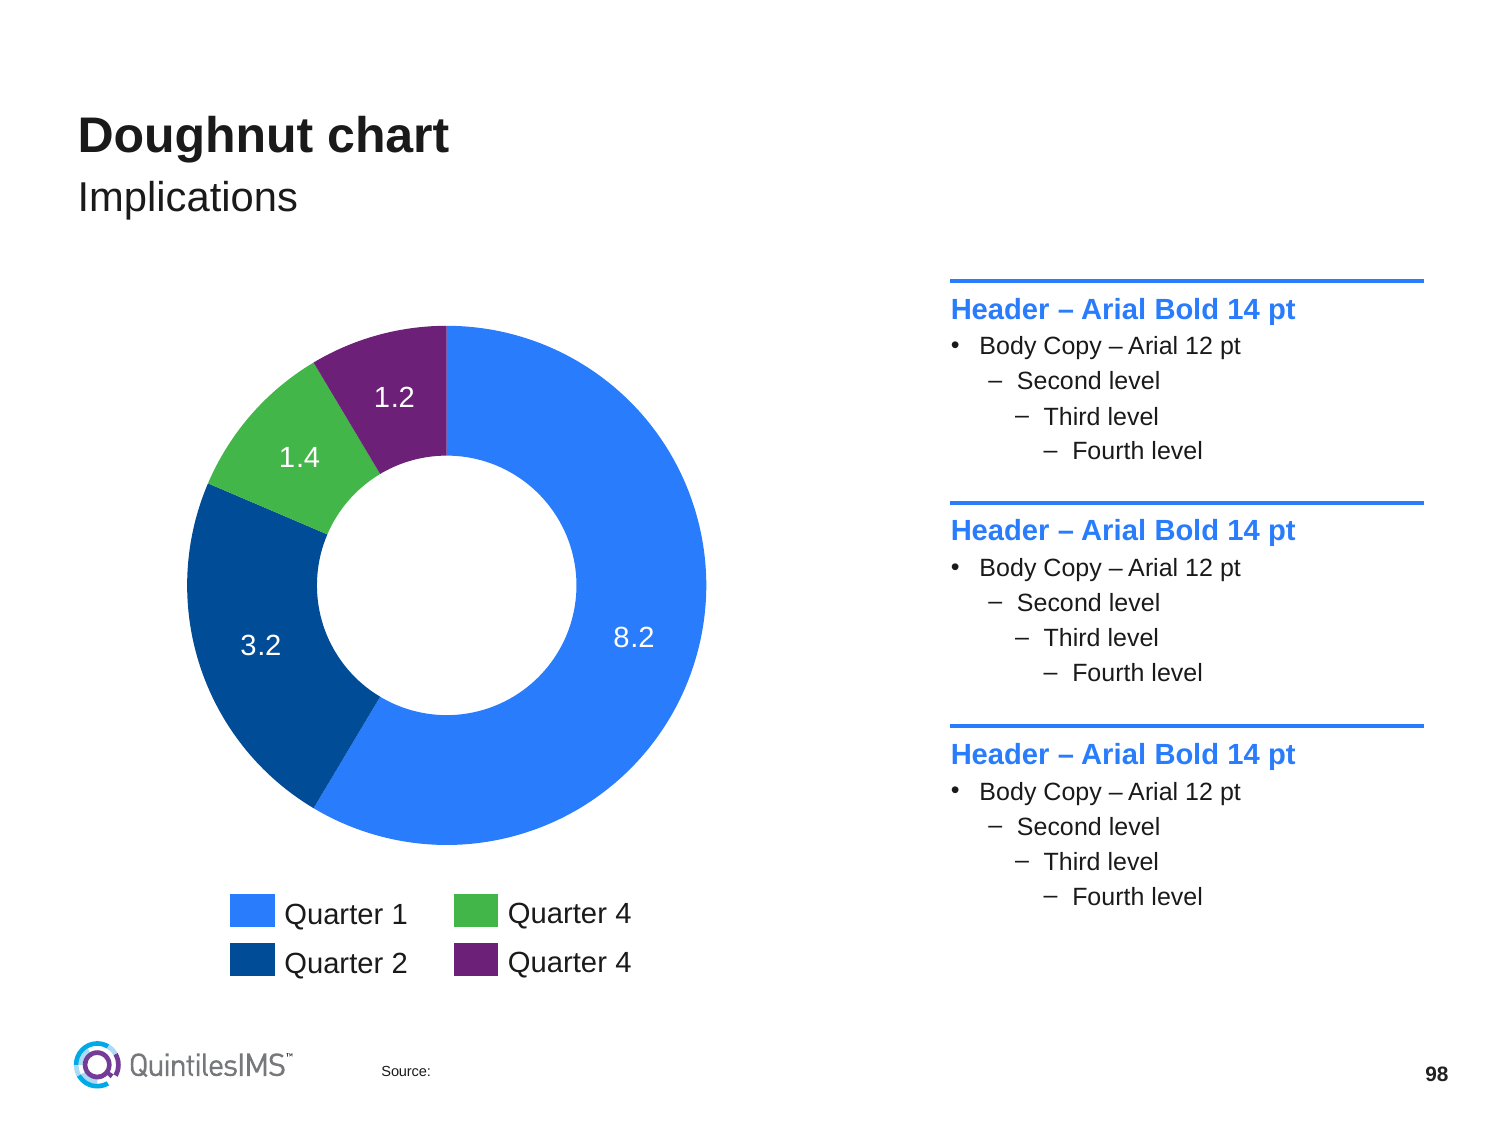

# Doughnut chart
Implications
Header – Arial Bold 14 pt
Body Copy – Arial 12 pt
Second level
Third level
Fourth level
Header – Arial Bold 14 pt
Body Copy – Arial 12 pt
Second level
Third level
Fourth level
Header – Arial Bold 14 pt
Body Copy – Arial 12 pt
Second level
Third level
Fourth level

### Chart

| Category | Example |
|---|---|
| 1st Qtr | 8.2 |
| 2nd Qtr | 3.2 |
| 3rd Qtr | 1.4 |
| 4th Qtr | 1.2 |
Quarter 4

Quarter 1

Quarter 4

Quarter 2

Source: